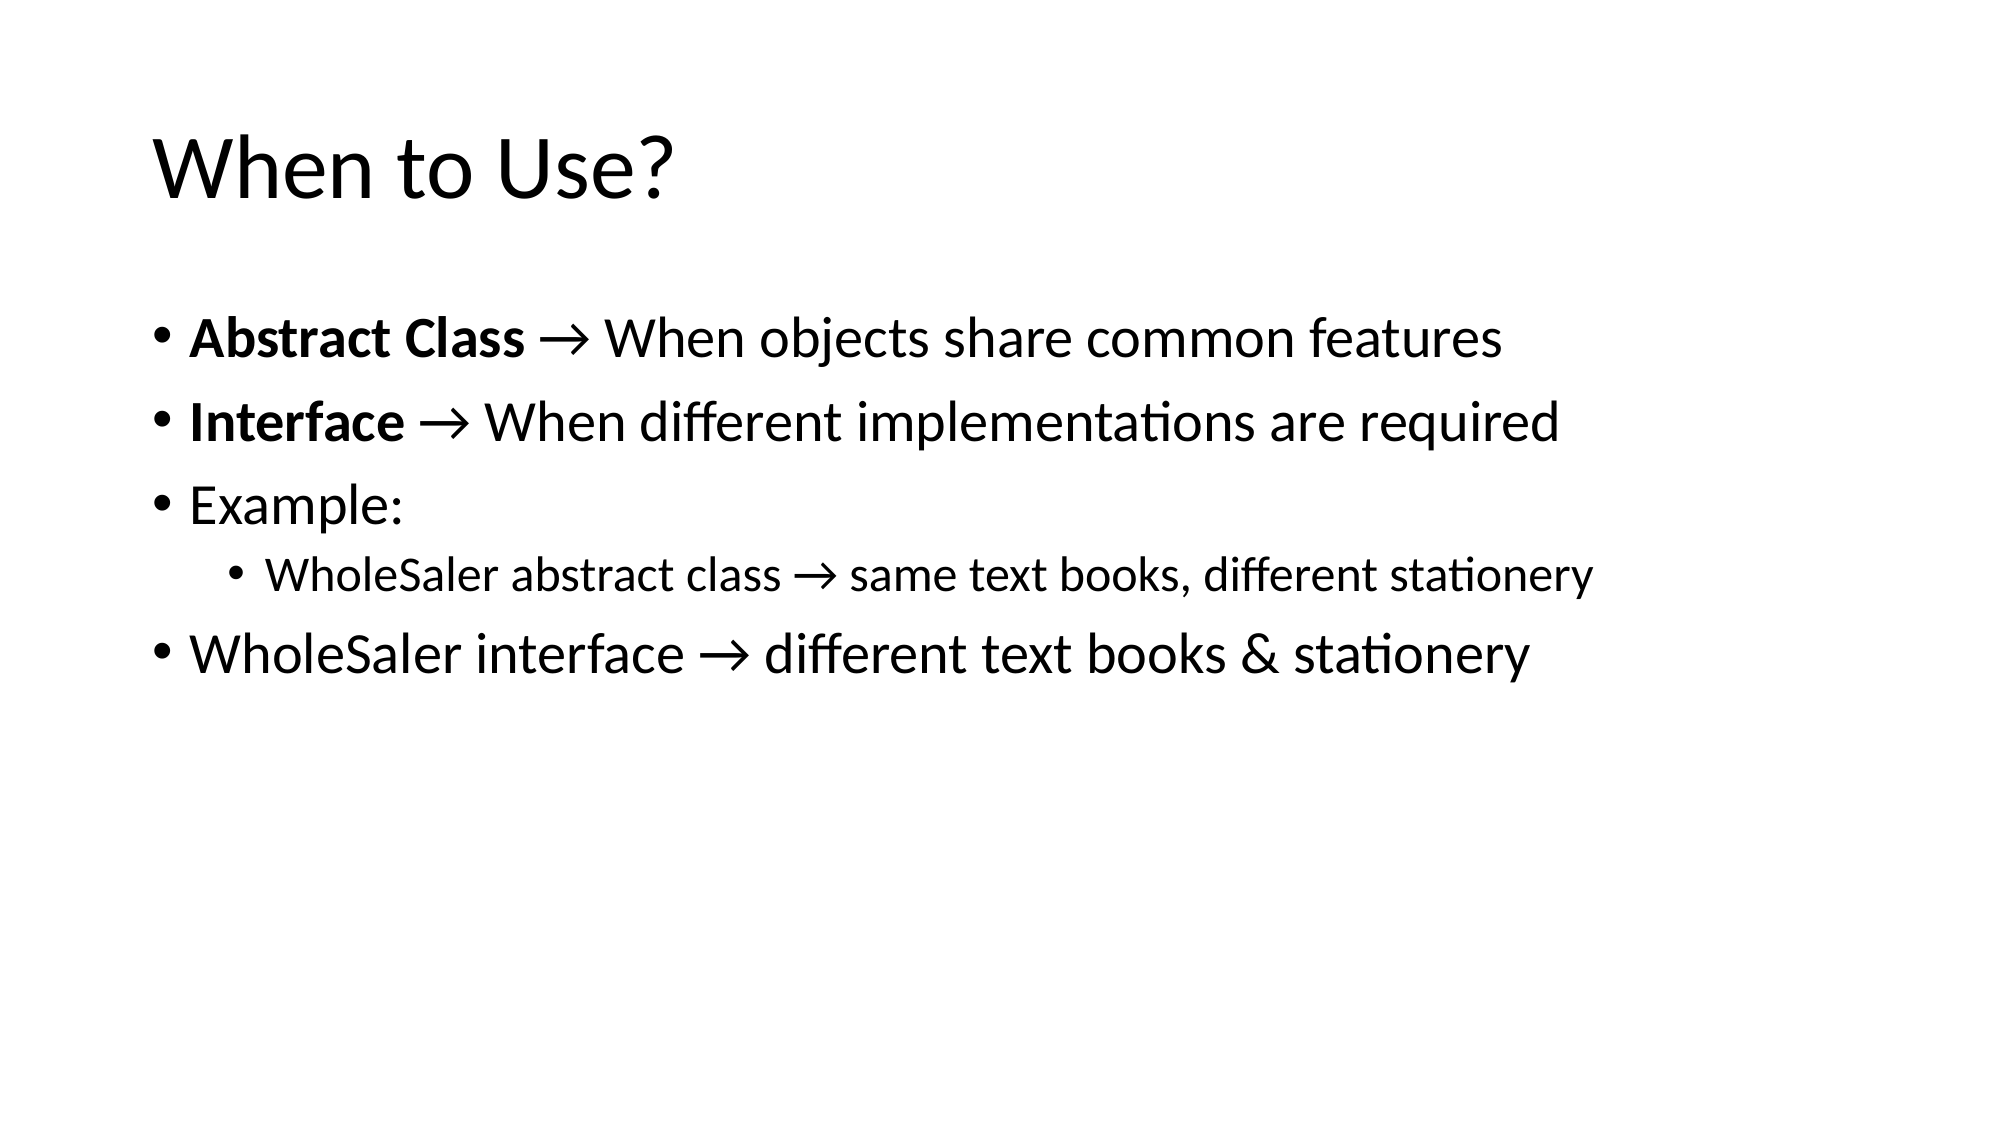

# When to Use?
Abstract Class → When objects share common features
Interface → When different implementations are required
Example:
WholeSaler abstract class → same text books, different stationery
WholeSaler interface → different text books & stationery